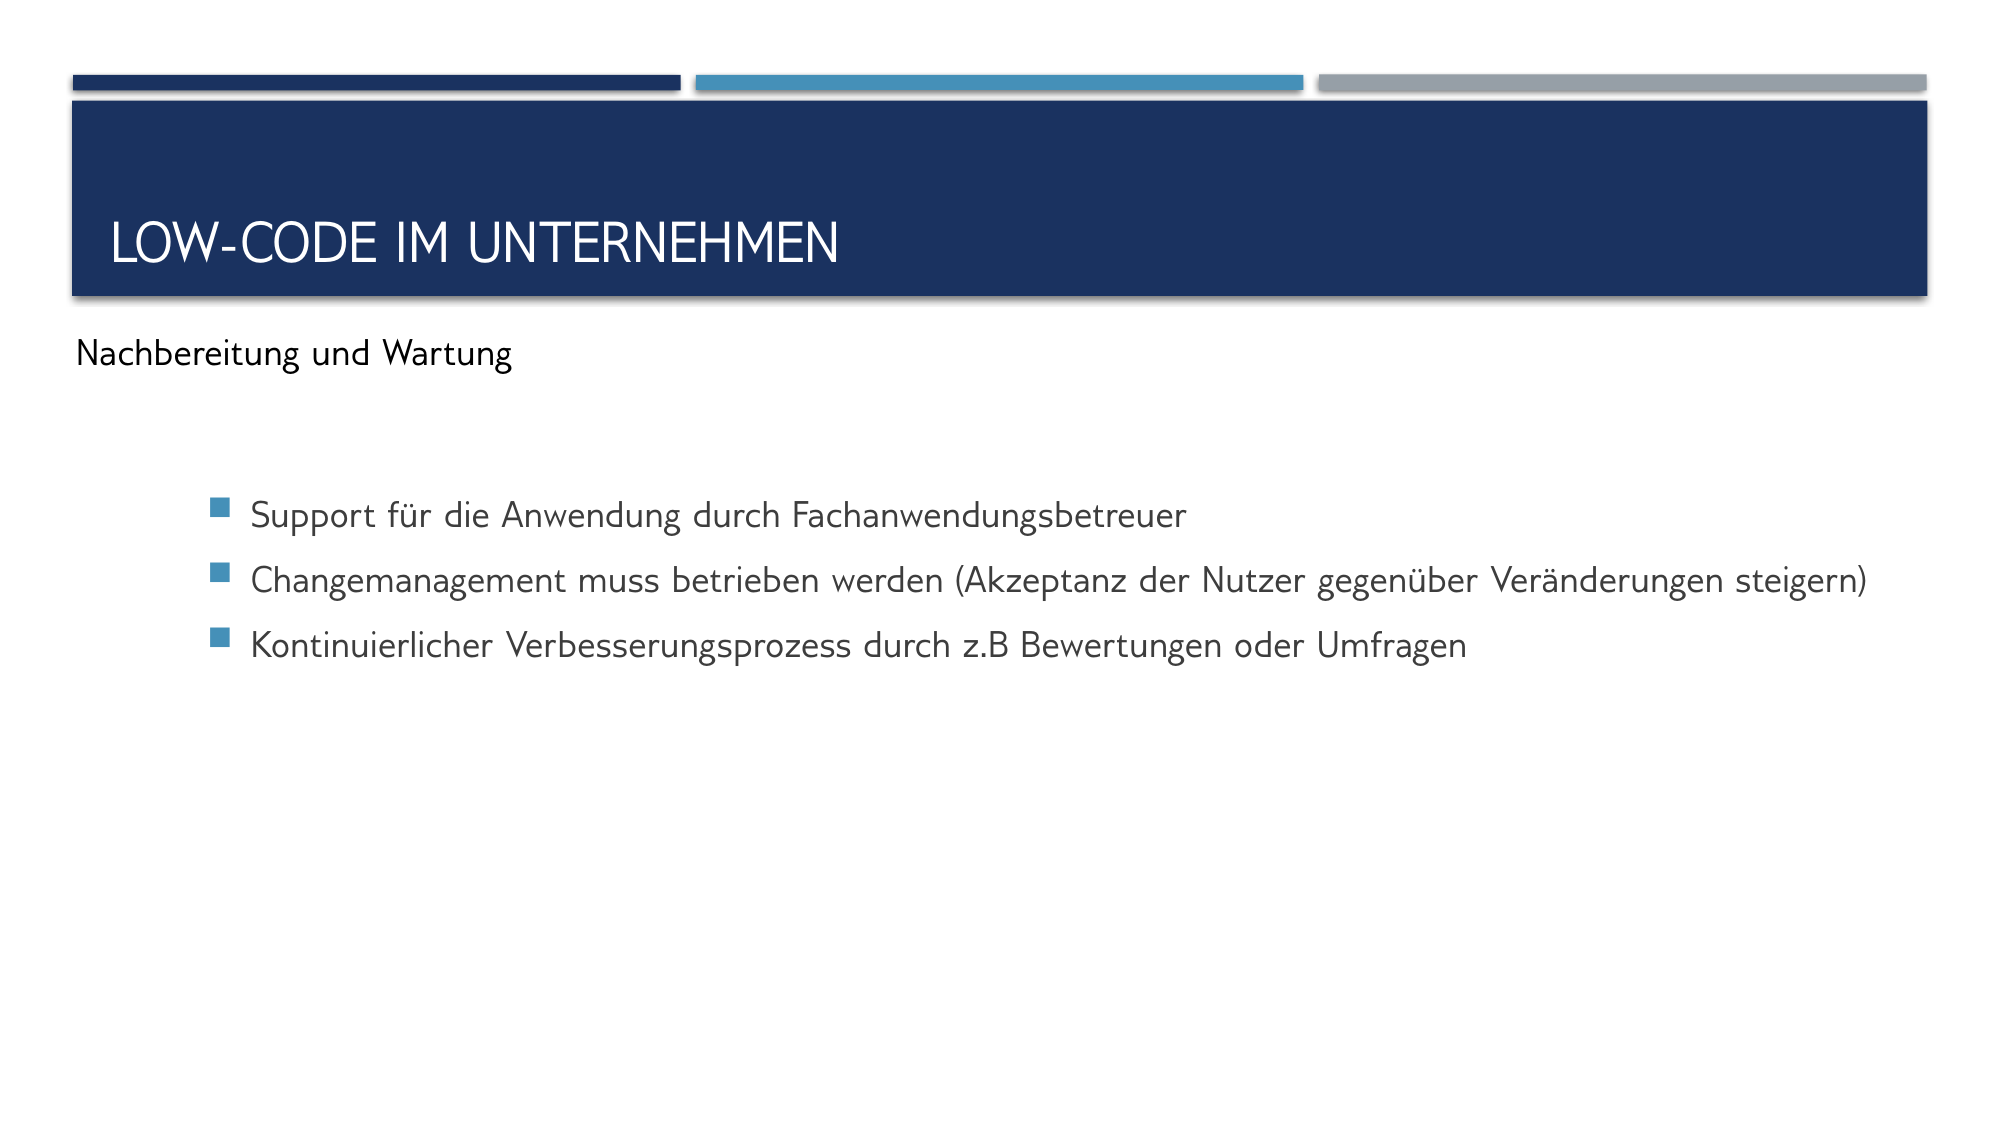

# Low-code im unternehmen
Nachbereitung und Wartung

Support für die Anwendung durch Fachanwendungsbetreuer
Changemanagement muss betrieben werden (Akzeptanz der Nutzer gegenüber Veränderungen steigern)
Kontinuierlicher Verbesserungsprozess durch z.B Bewertungen oder Umfragen